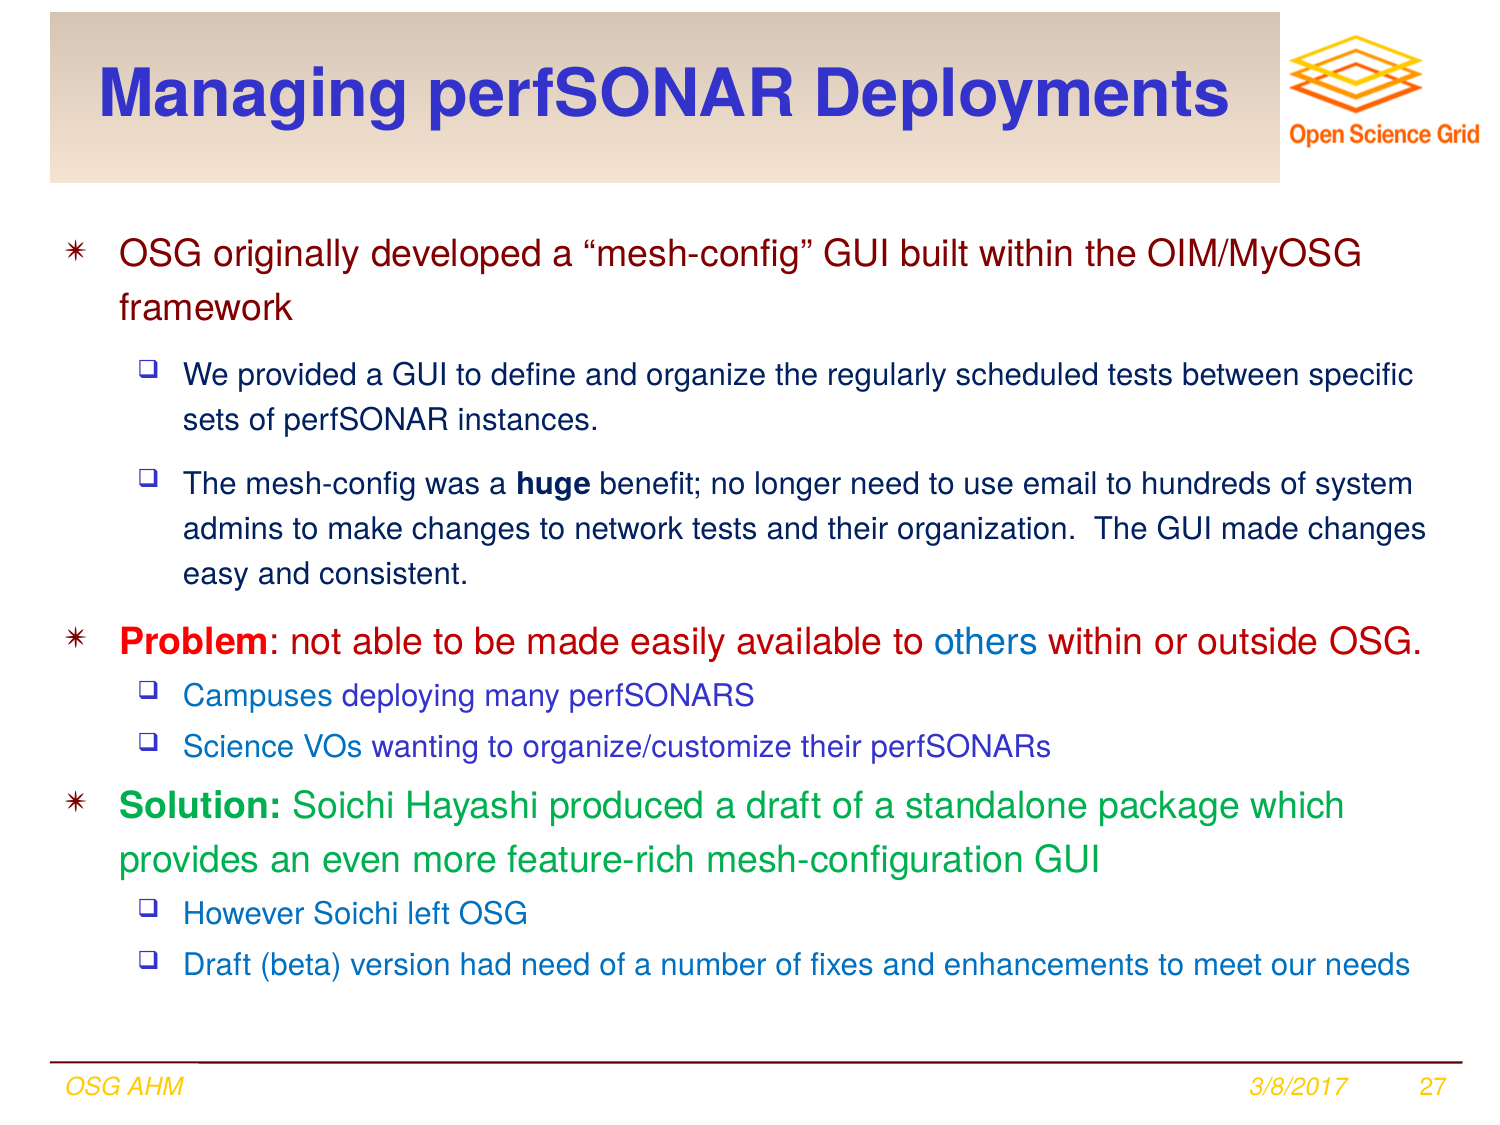

# Managing perfSONAR Deployments
OSG originally developed a “mesh-config” GUI built within the OIM/MyOSG framework
We provided a GUI to define and organize the regularly scheduled tests between specific sets of perfSONAR instances.
The mesh-config was a huge benefit; no longer need to use email to hundreds of system admins to make changes to network tests and their organization.  The GUI made changes easy and consistent.
Problem: not able to be made easily available to others within or outside OSG.
Campuses deploying many perfSONARS
Science VOs wanting to organize/customize their perfSONARs
Solution: Soichi Hayashi produced a draft of a standalone package which provides an even more feature-rich mesh-configuration GUI
However Soichi left OSG
Draft (beta) version had need of a number of fixes and enhancements to meet our needs

OSG AHM
3/8/2017
27